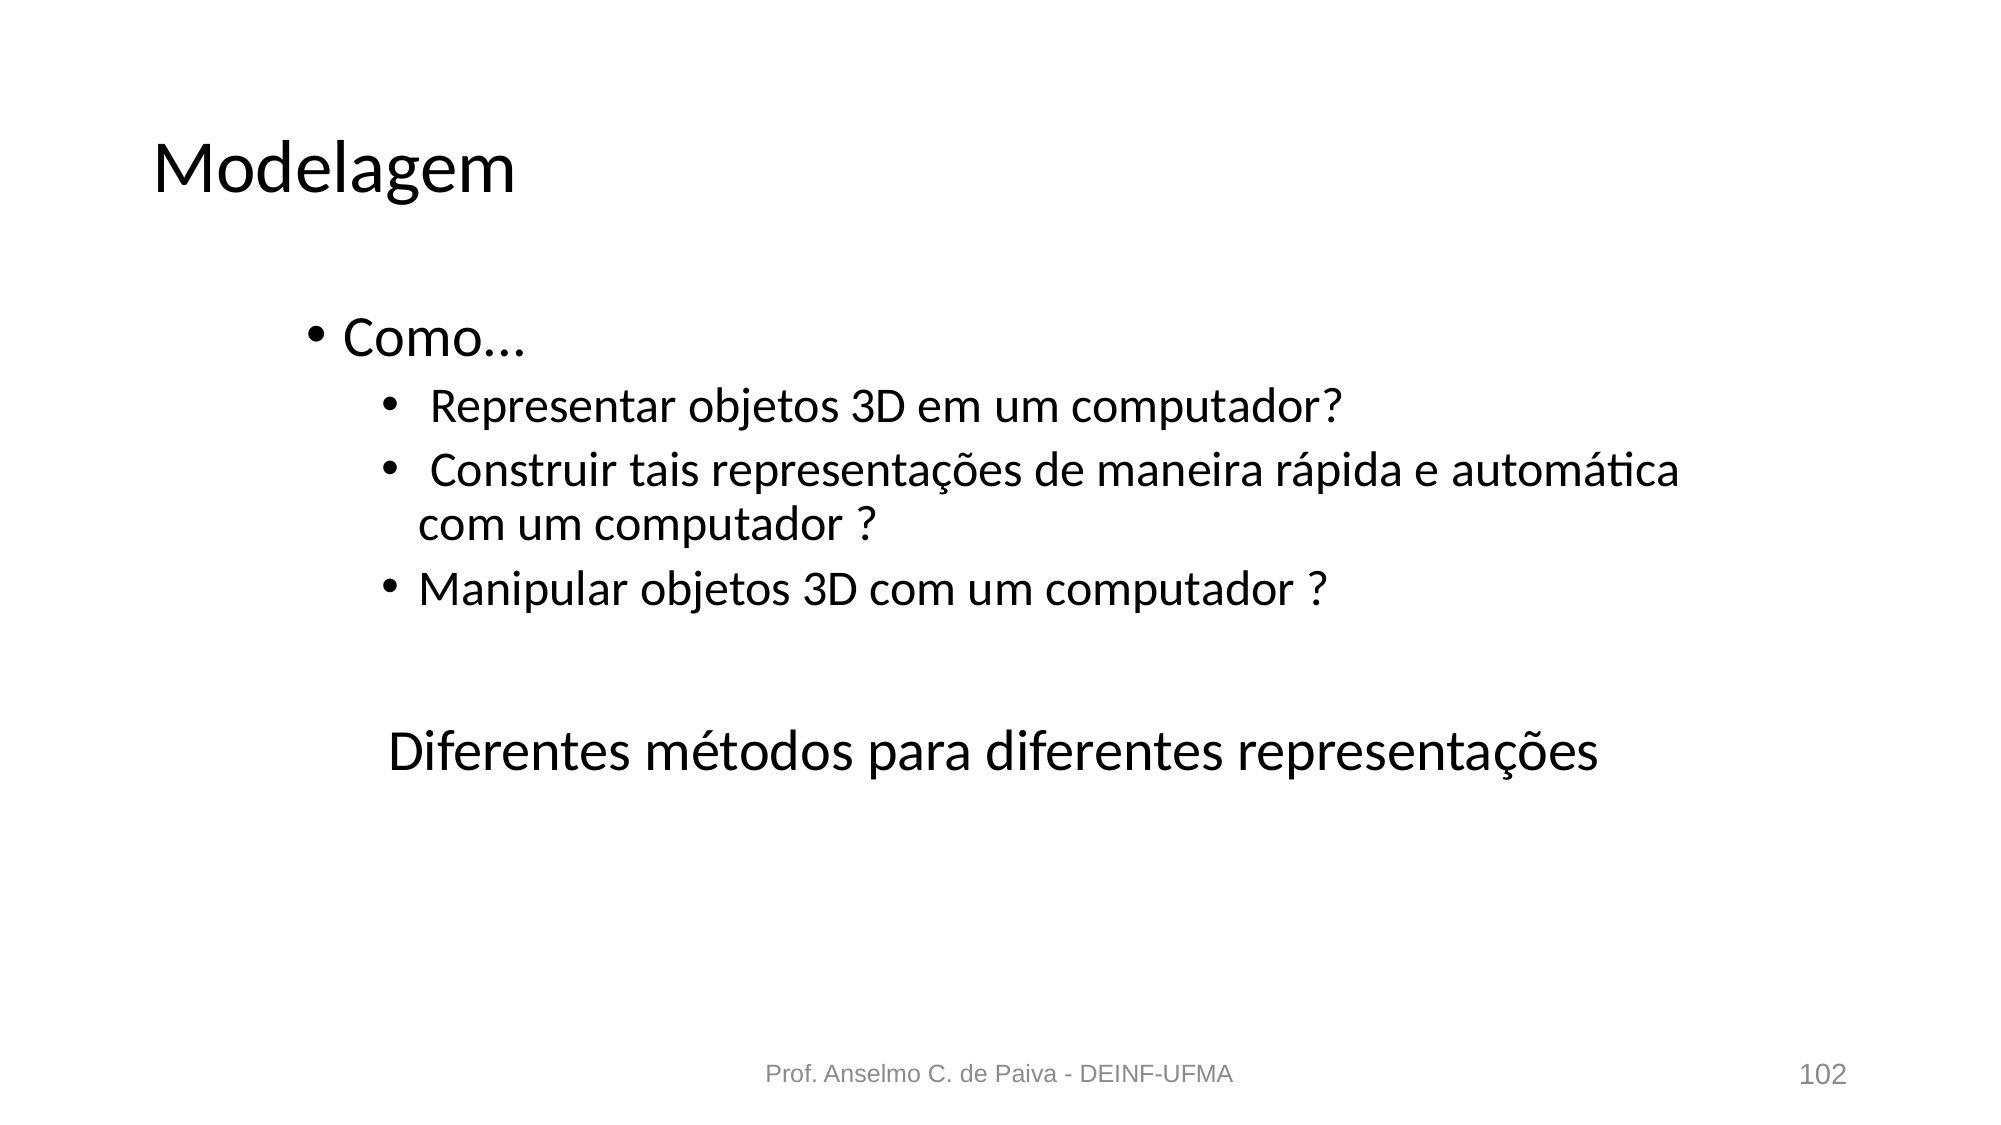

# Modelagem
Como...
 Representar objetos 3D em um computador?
 Construir tais representações de maneira rápida e automática com um computador ?
Manipular objetos 3D com um computador ?

Diferentes métodos para diferentes representações
Prof. Anselmo C. de Paiva - DEINF-UFMA
102